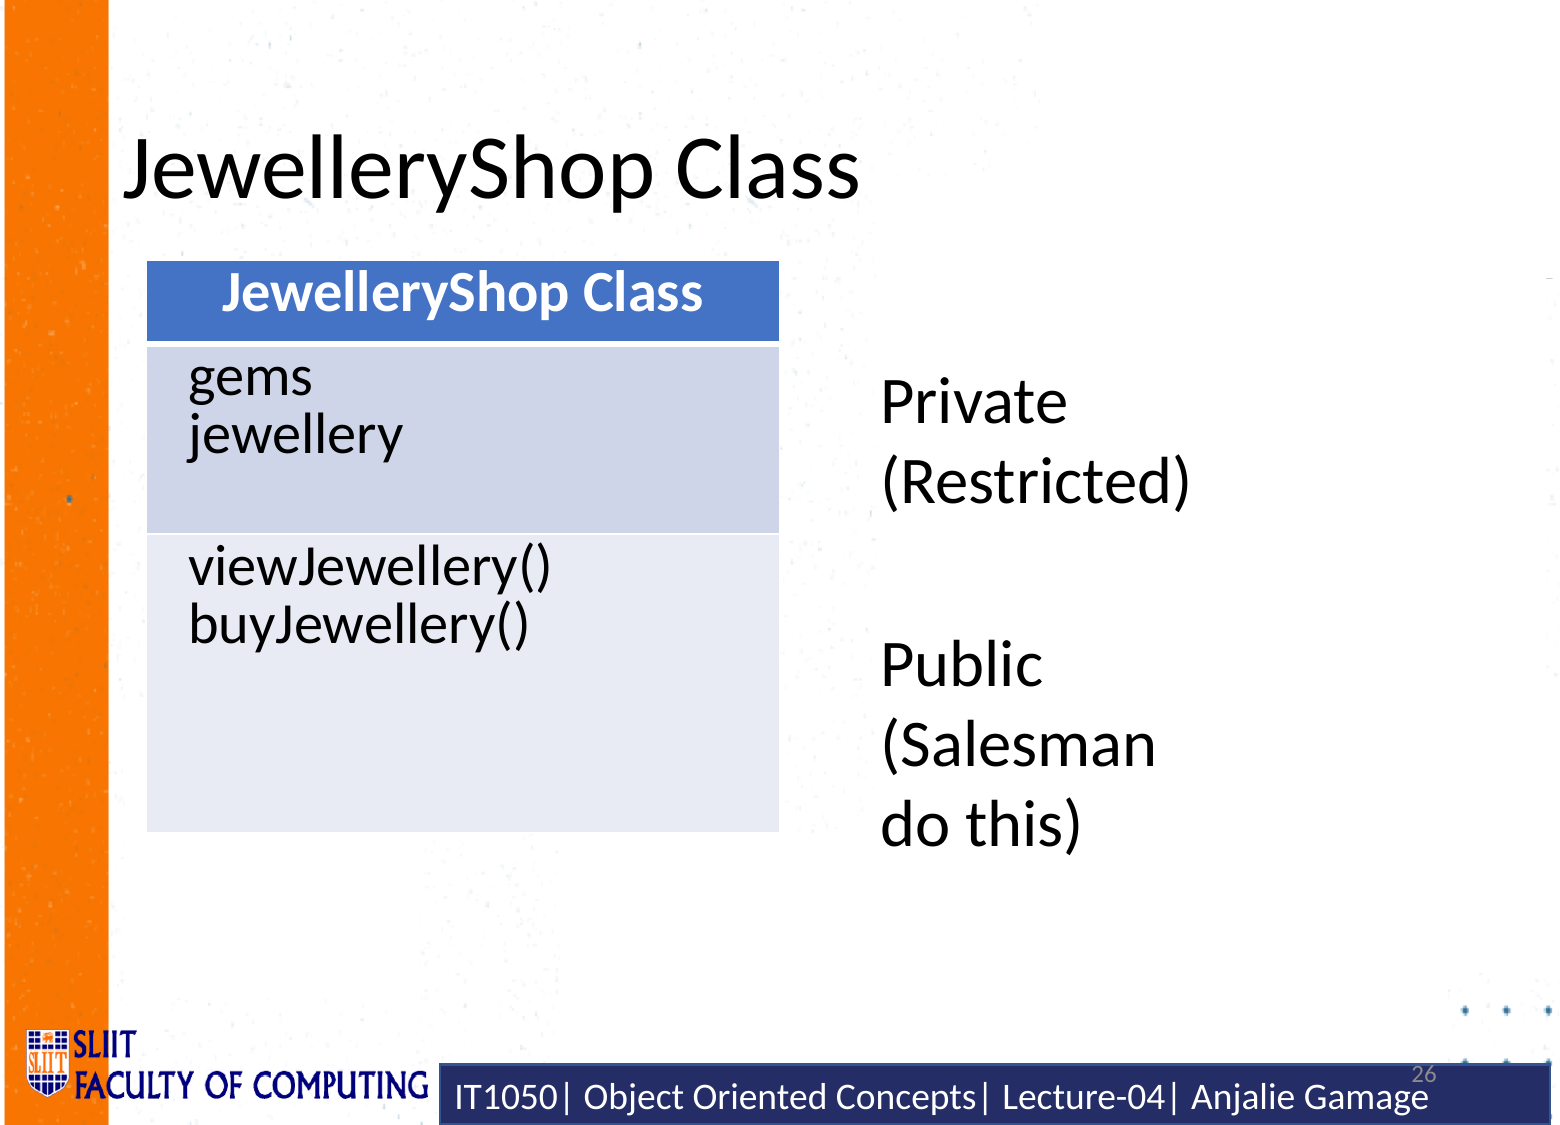

# JewelleryShop Class
| JewelleryShop Class |
| --- |
| gems jewellery |
| viewJewellery() buyJewellery() |
Private (Restricted)

Public
(Salesman do this)
26